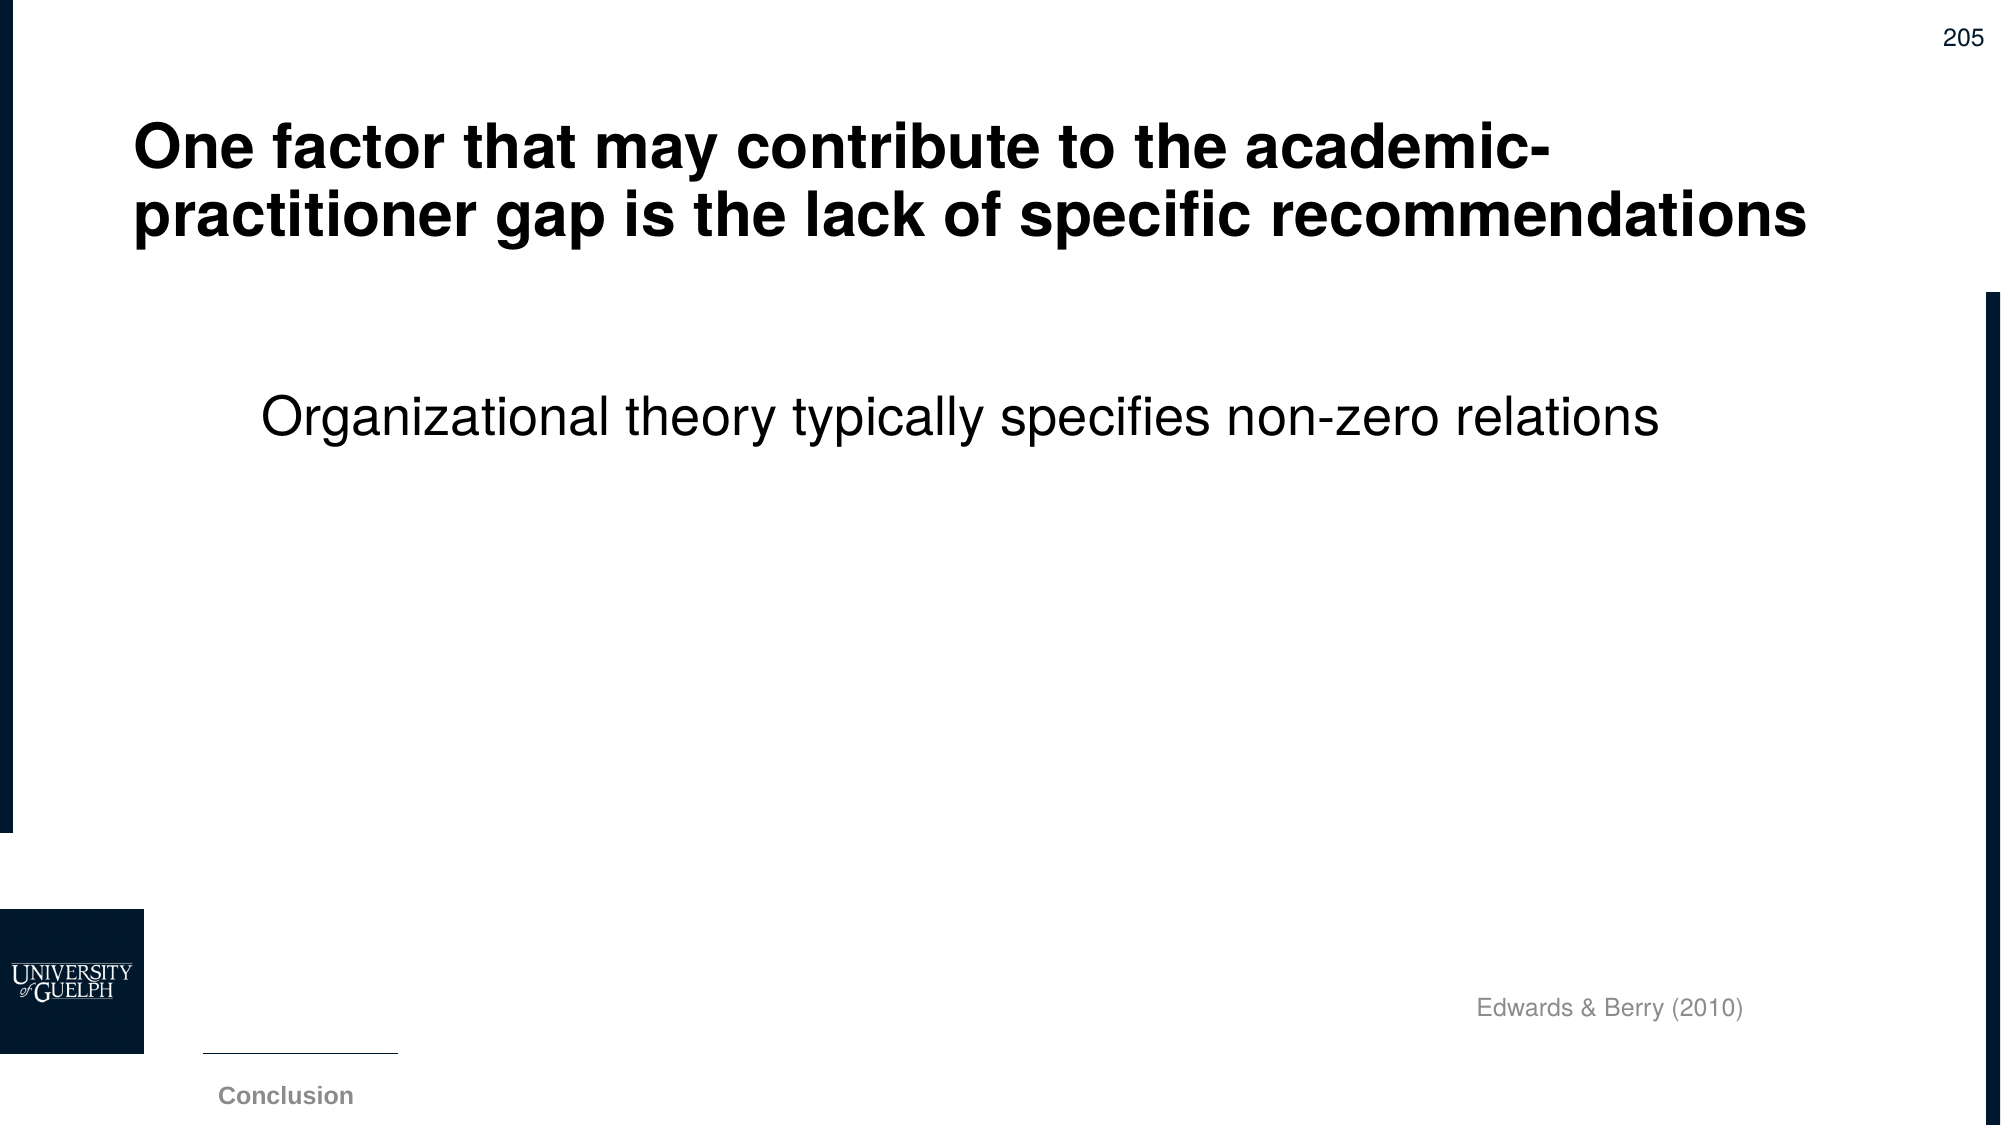

# One factor that may contribute to the academic-practitioner gap is the lack of specific recommendations
Organizational theory typically specifies non-zero relations
Edwards & Berry (2010)
Conclusion